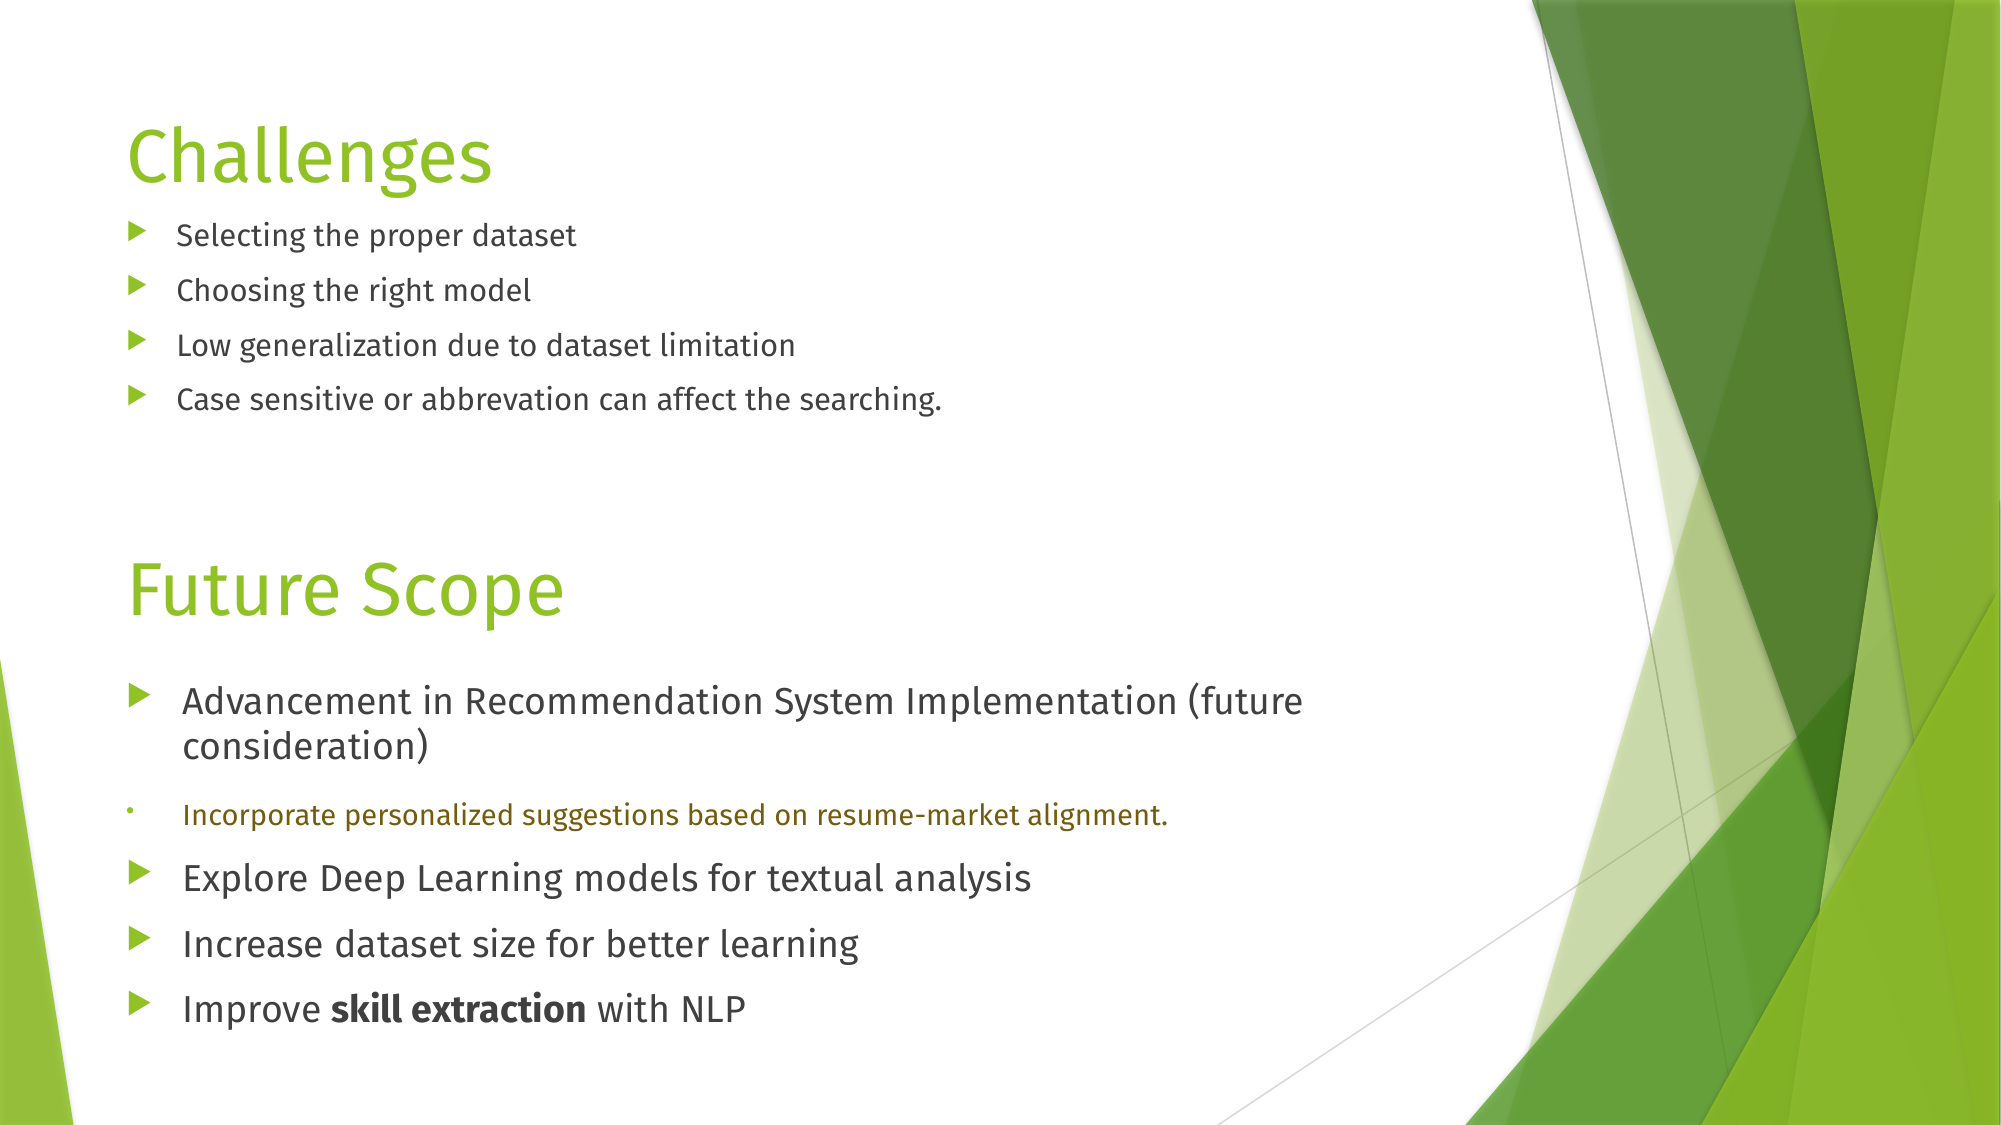

# Challenges
Selecting the proper dataset
Choosing the right model
Low generalization due to dataset limitation
Case sensitive or abbrevation can affect the searching.

Future Scope

Advancement in Recommendation System Implementation (future consideration)
Incorporate personalized suggestions based on resume-market alignment.​
Explore Deep Learning models for textual analysis
Increase dataset size for better learning
Improve skill extraction with NLP